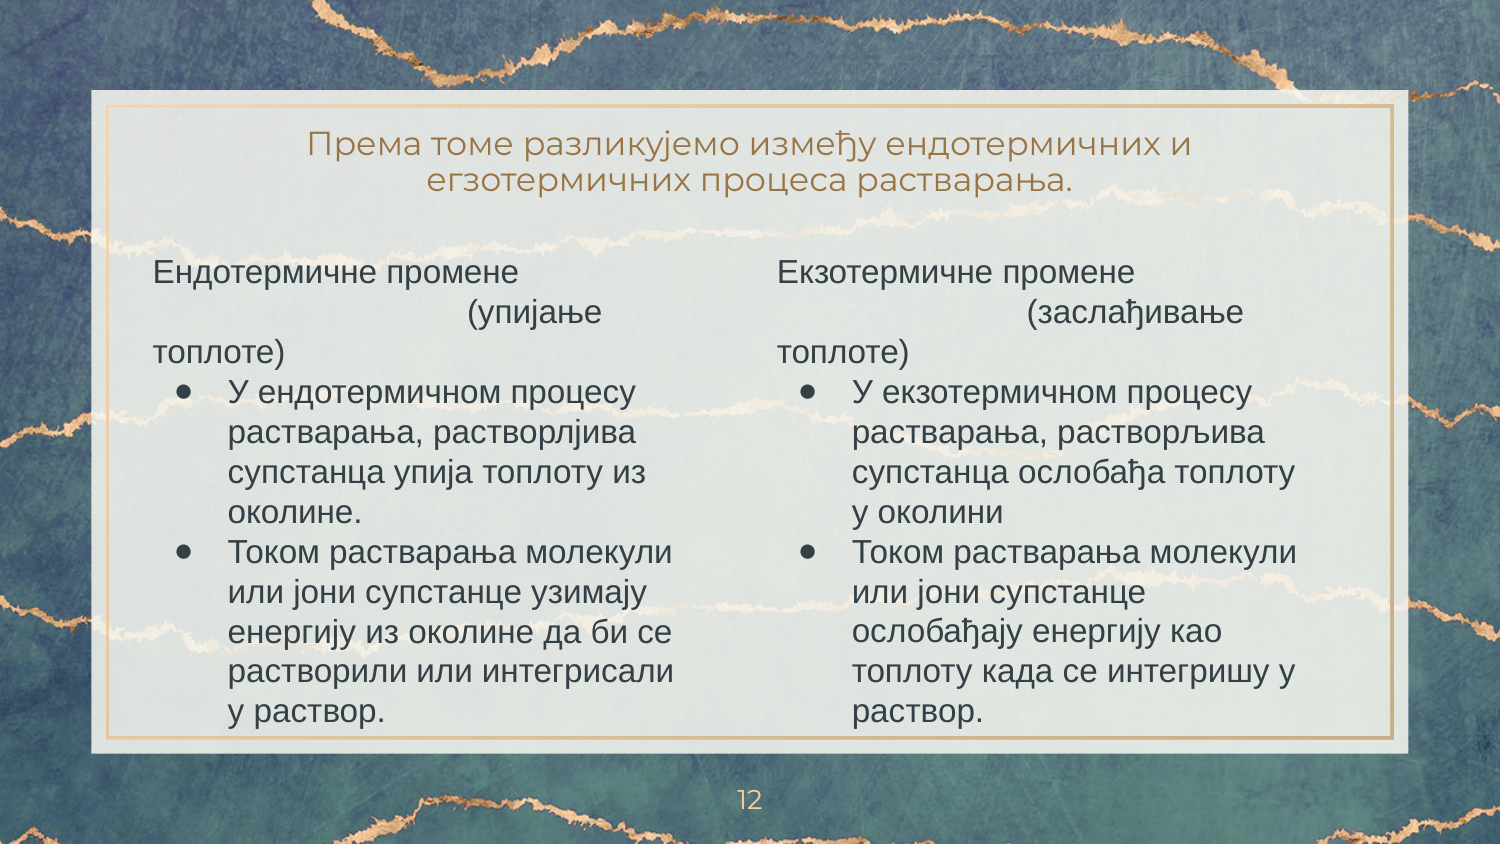

# Према томе разликујемо између ендотермичних и егзотермичних процеса растварања.
Ендотермичне промене
                                  (упијање топлоте)
У ендотермичном процесу растварања, растворлјива супстанца упија топлоту из околине.
Током растварања молекули или јони супстанце узимају енергију из околине да би се растворили или интегрисали у раствор.
Екзотермичне промене
                           (заслађивање топлоте)
У екзотермичном процесу растварања, растворљива супстанца ослобађа топлоту у околини
Током растварања молекули или јони супстанце ослобађају енергију као топлоту када се интегришу у раствор.

12